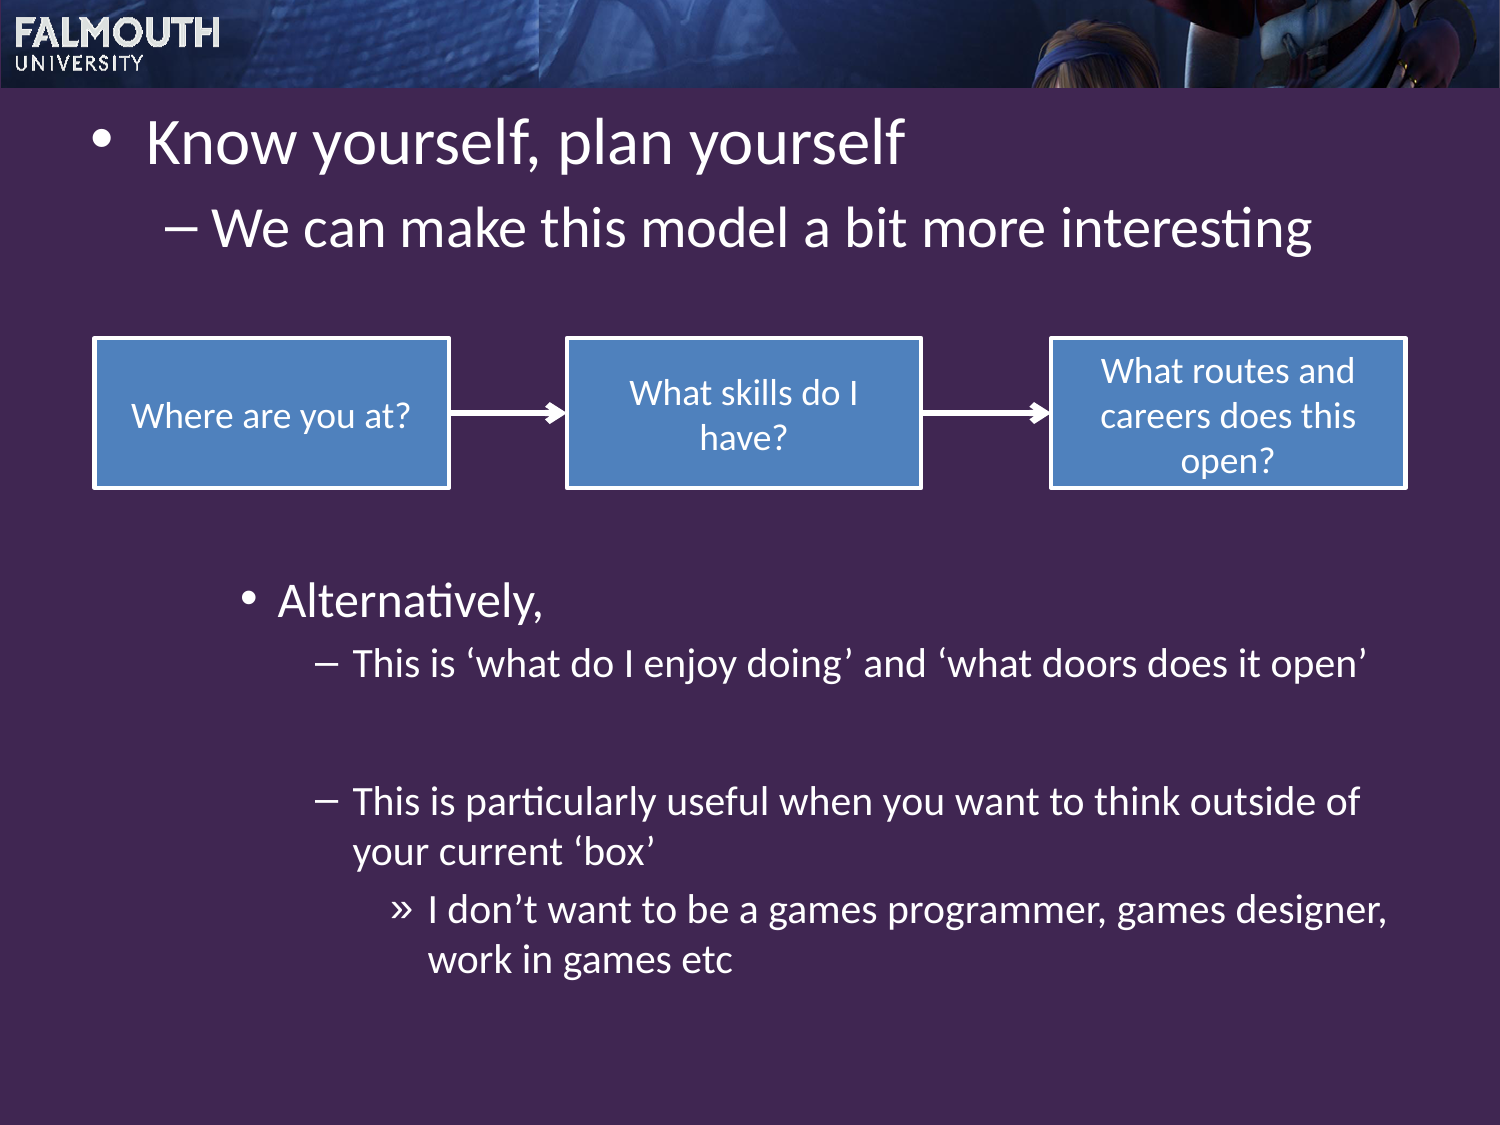

Know yourself, plan yourself
We can make this model a bit more interesting

Alternatively,
This is ‘what do I enjoy doing’ and ‘what doors does it open’

This is particularly useful when you want to think outside of your current ‘box’
I don’t want to be a games programmer, games designer, work in games etc
Where are you at?
What skills do I have?
What routes and careers does this open?